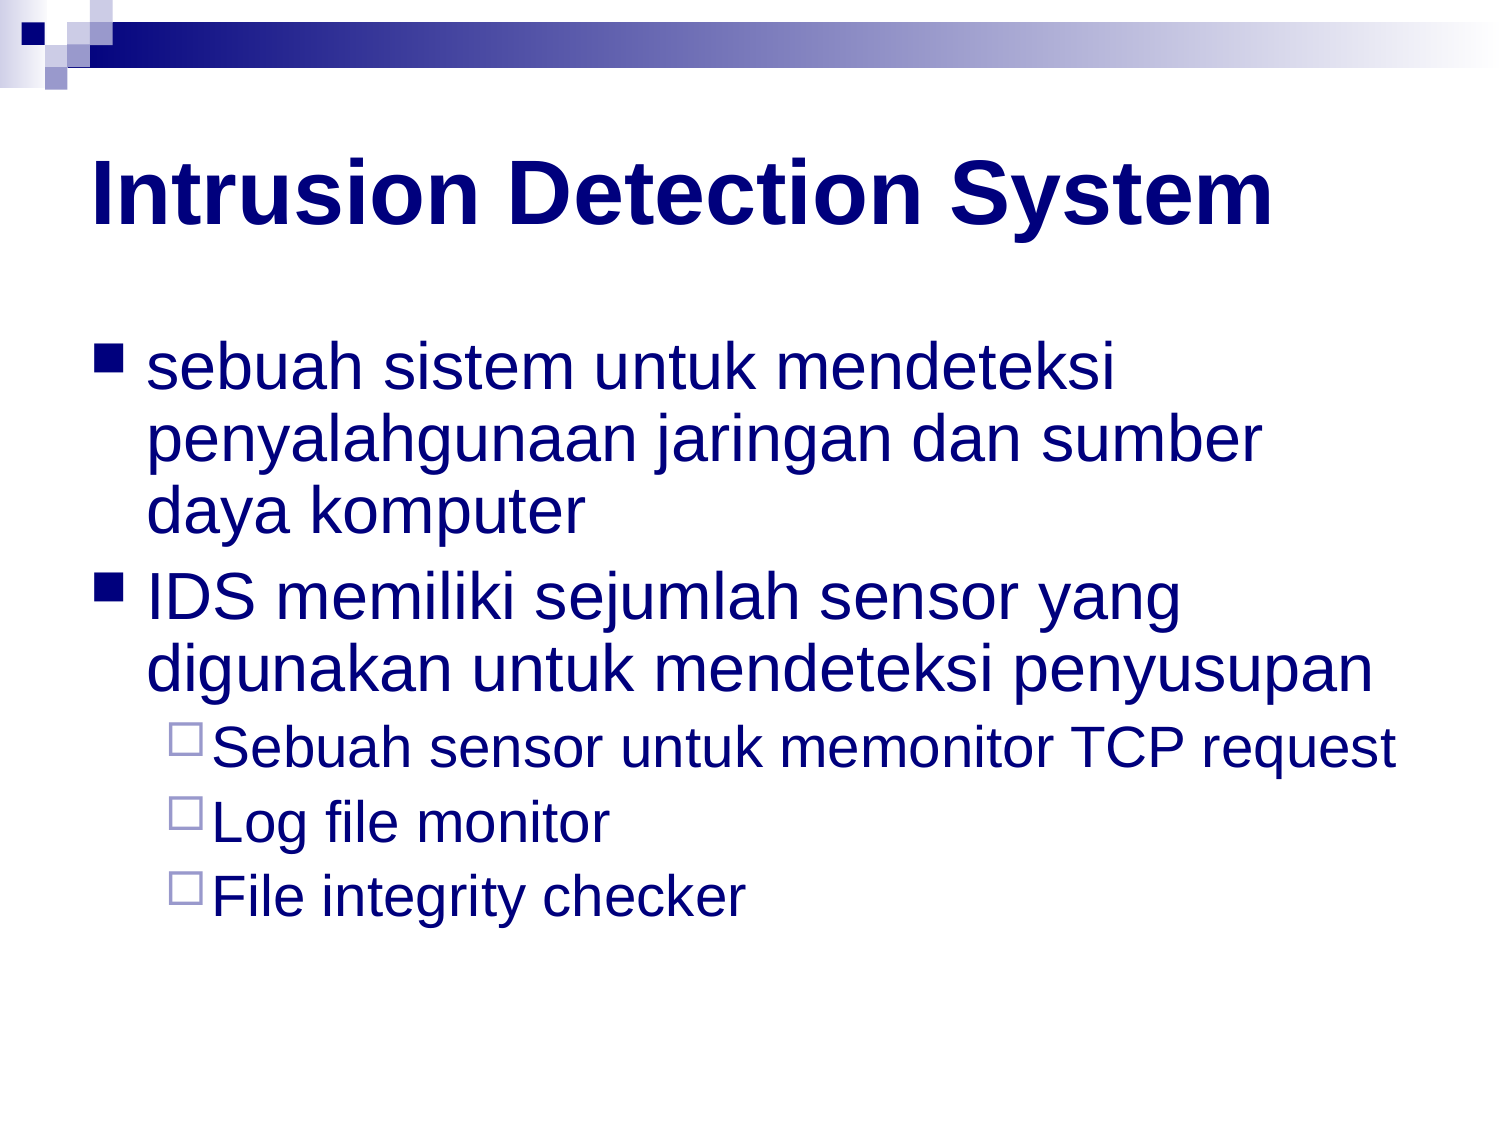

# Intrusion Detection System
sebuah sistem untuk mendeteksi penyalahgunaan jaringan dan sumber daya komputer
IDS memiliki sejumlah sensor yang digunakan untuk mendeteksi penyusupan
Sebuah sensor untuk memonitor TCP request
Log file monitor
File integrity checker